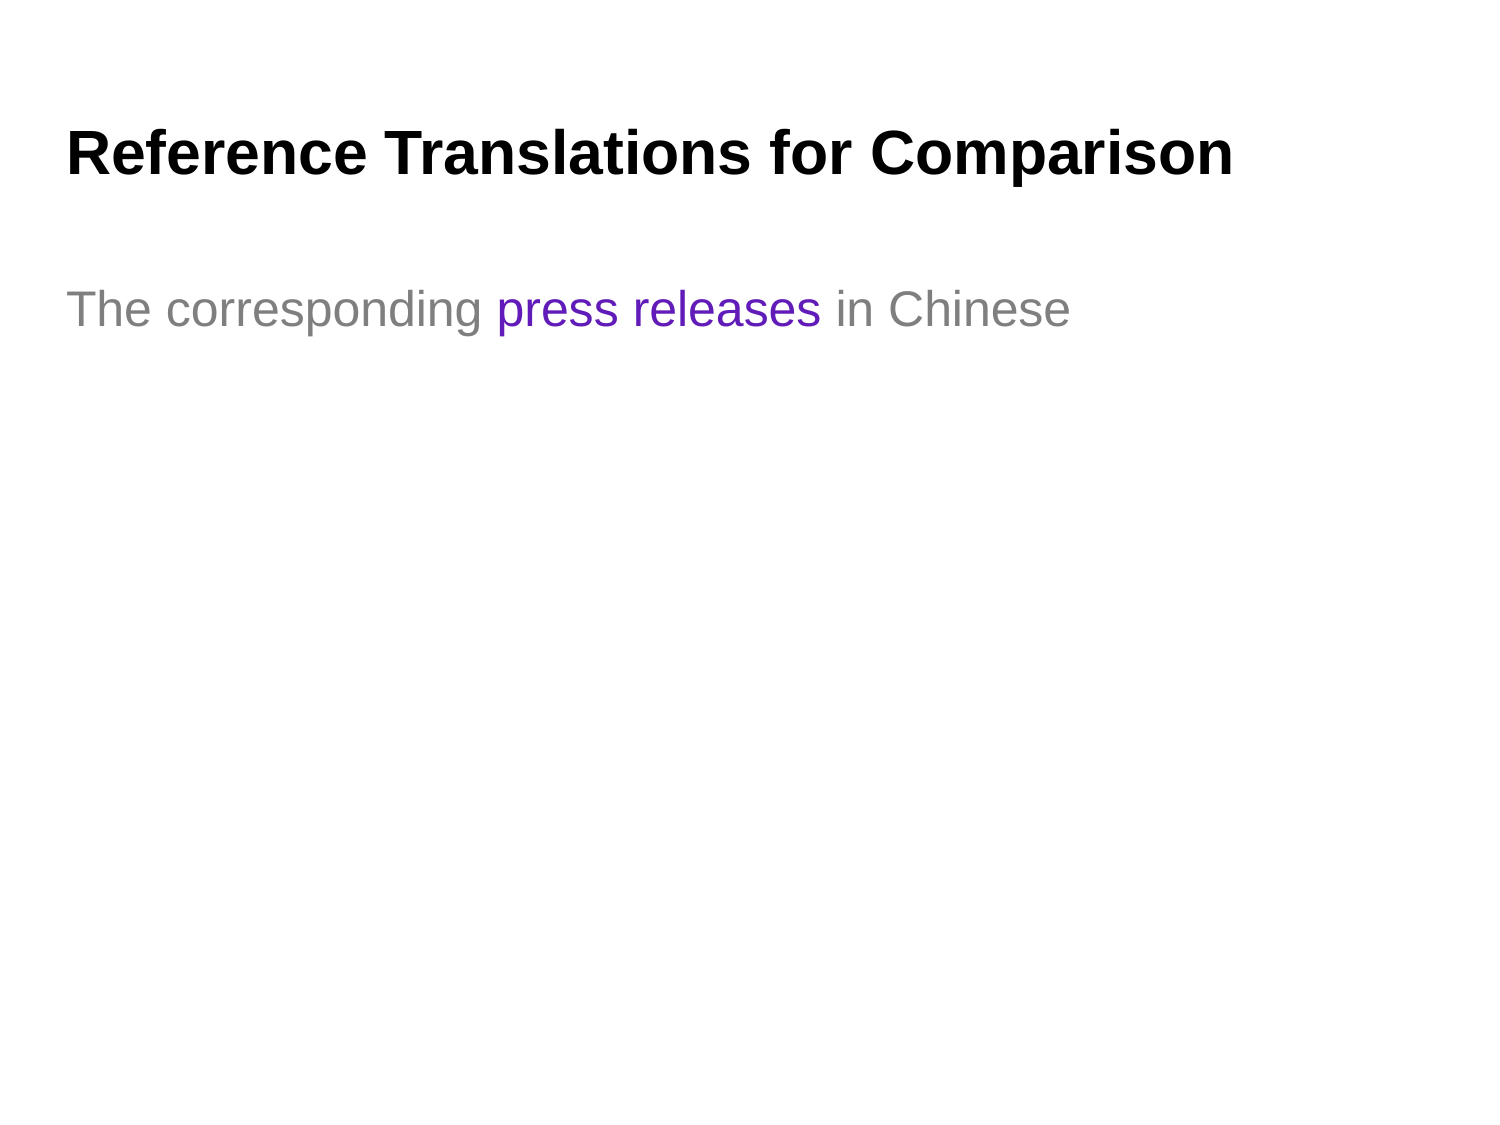

# Reference Translations for Comparison
The corresponding press releases in Chinese